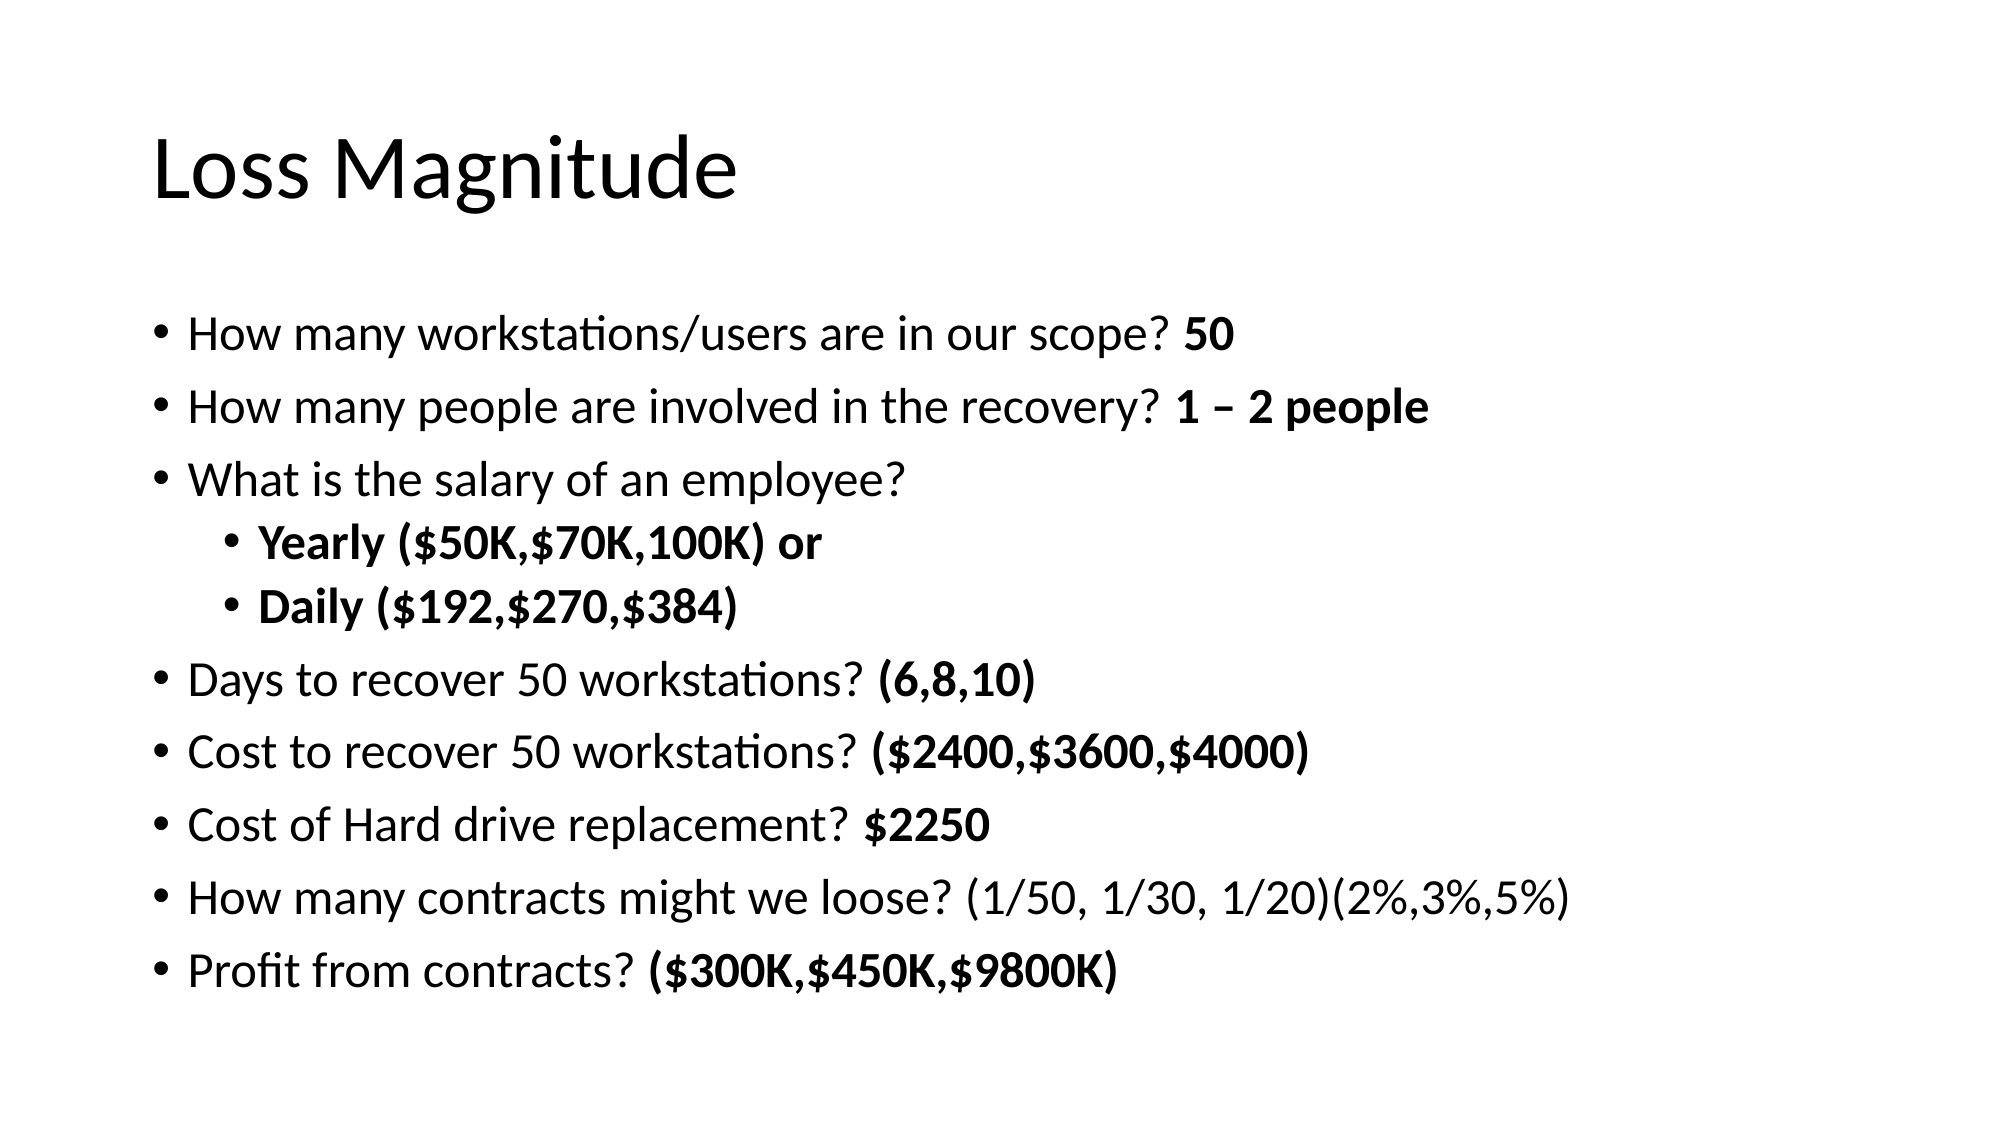

# Loss Magnitude
How many workstations/users are in our scope? 50
How many people are involved in the recovery? 1 – 2 people
What is the salary of an employee?
Yearly ($50K,$70K,100K) or
Daily ($192,$270,$384)
Days to recover 50 workstations? (6,8,10)
Cost to recover 50 workstations? ($2400,$3600,$4000)
Cost of Hard drive replacement? $2250
How many contracts might we loose? (1/50, 1/30, 1/20)(2%,3%,5%)
Profit from contracts? ($300K,$450K,$9800K)